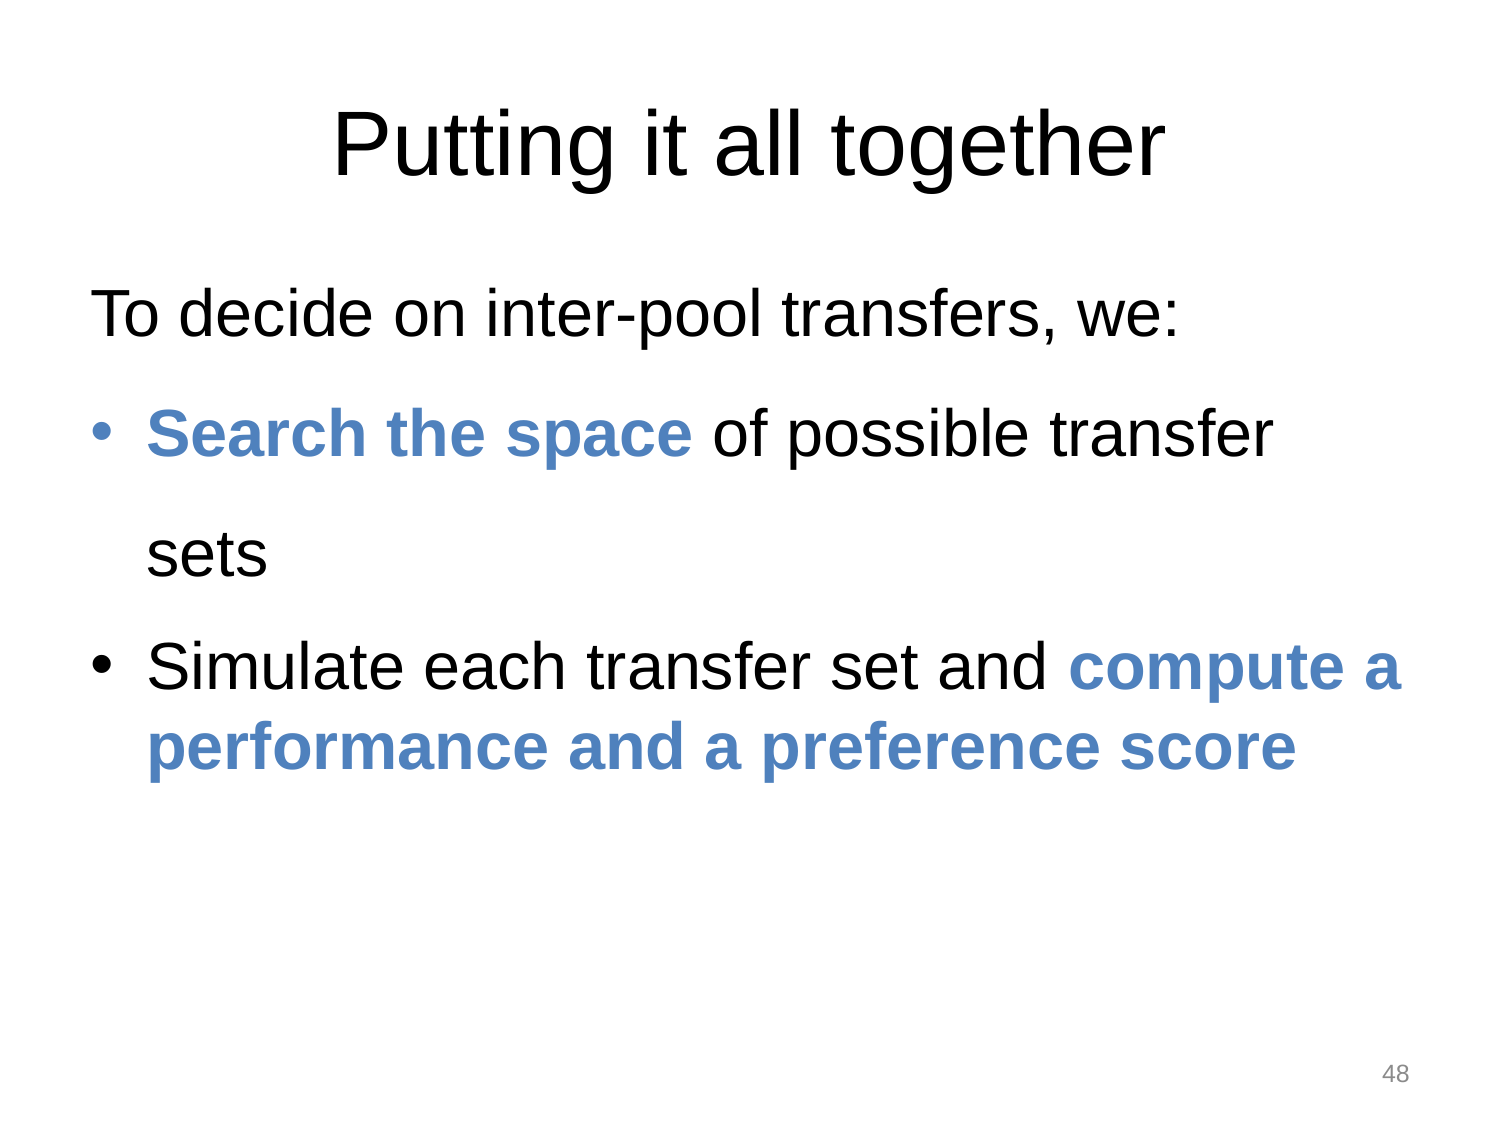

# Putting it all together
To decide on inter-pool transfers, we:
Search the space of possible transfer sets
Simulate each transfer set and compute a performance and a preference score
48